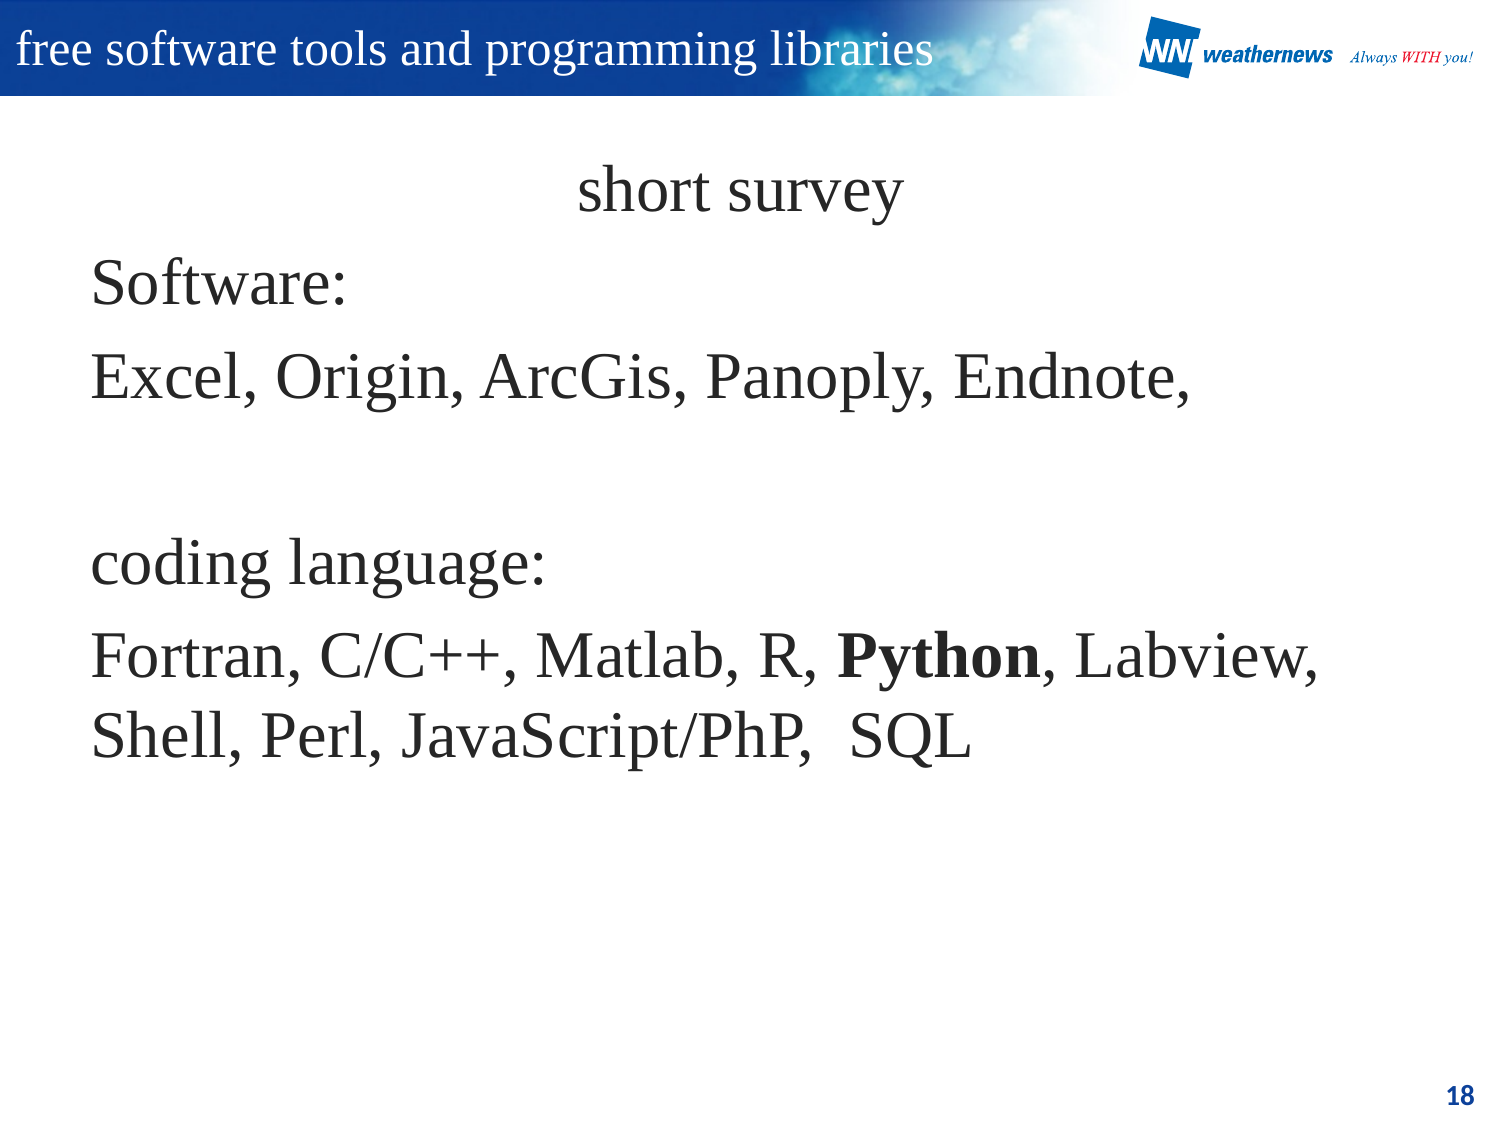

# free software tools and programming libraries
short survey
Software:
Excel, Origin, ArcGis, Panoply, Endnote,

coding language:
Fortran, C/C++, Matlab, R, Python, Labview, Shell, Perl, JavaScript/PhP,  SQL

18